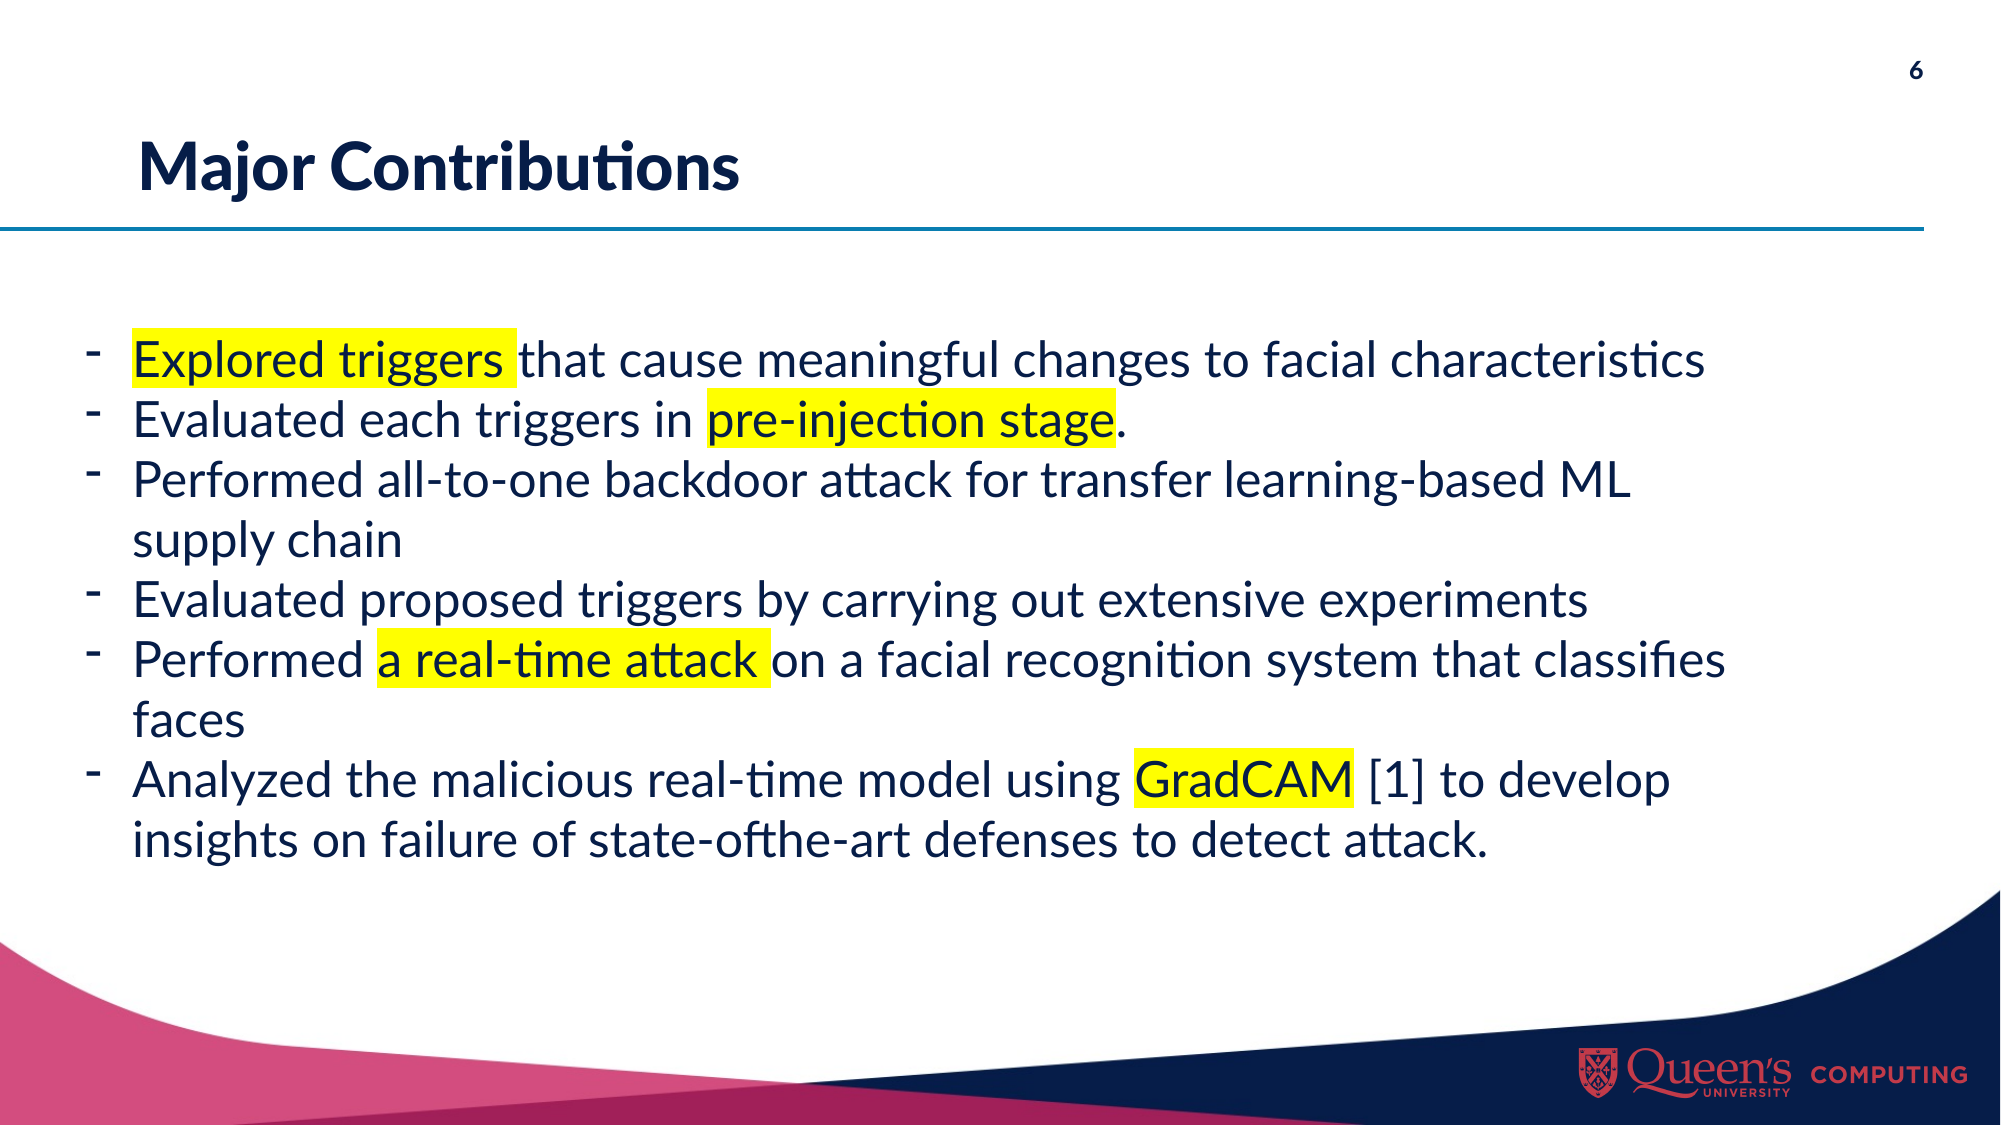

# Major Contributions
Explored triggers that cause meaningful changes to facial characteristics
Evaluated each triggers in pre-injection stage.
Performed all-to-one backdoor attack for transfer learning-based ML supply chain
Evaluated proposed triggers by carrying out extensive experiments
Performed a real-time attack on a facial recognition system that classifies faces
Analyzed the malicious real-time model using GradCAM [1] to develop insights on failure of state-ofthe-art defenses to detect attack.